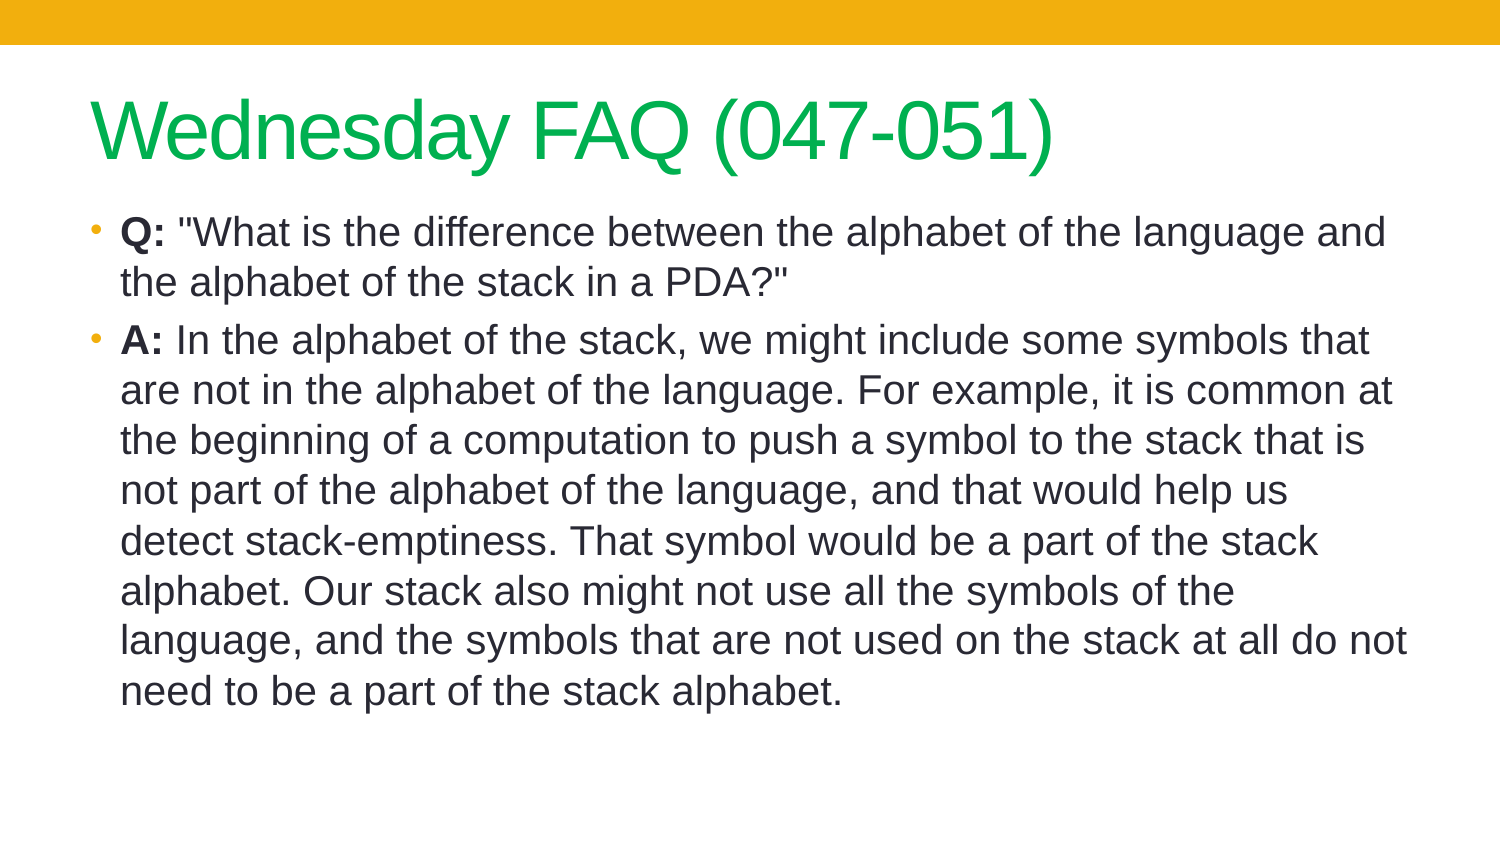

# Wednesday FAQ (047-051)
Q: "What is the difference between the alphabet of the language and the alphabet of the stack in a PDA?"
A: In the alphabet of the stack, we might include some symbols that are not in the alphabet of the language. For example, it is common at the beginning of a computation to push a symbol to the stack that is not part of the alphabet of the language, and that would help us detect stack-emptiness. That symbol would be a part of the stack alphabet. Our stack also might not use all the symbols of the language, and the symbols that are not used on the stack at all do not need to be a part of the stack alphabet.